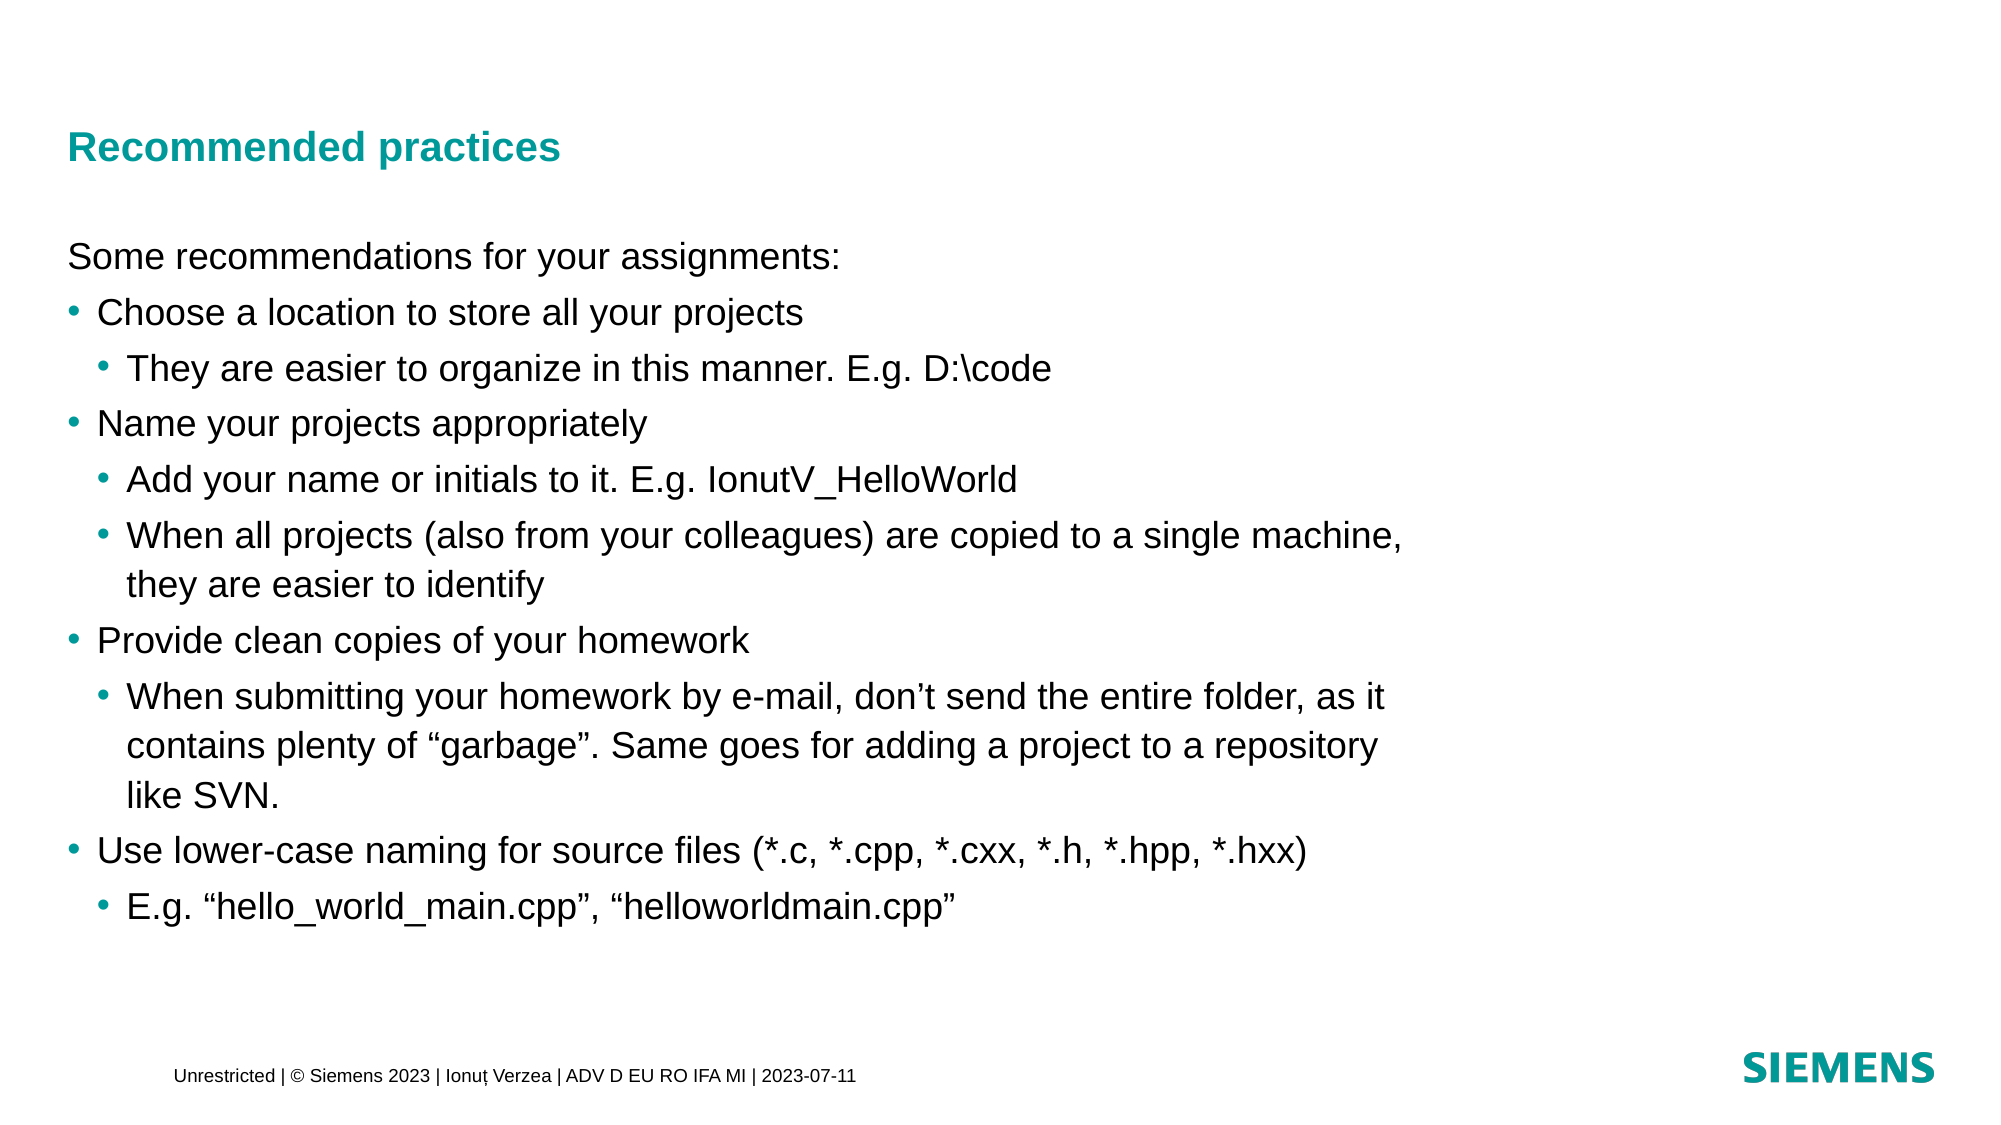

# Recommended practices
Some recommendations for your assignments:
Choose a location to store all your projects
They are easier to organize in this manner. E.g. D:\code
Name your projects appropriately
Add your name or initials to it. E.g. IonutV_HelloWorld
When all projects (also from your colleagues) are copied to a single machine, they are easier to identify
Provide clean copies of your homework
When submitting your homework by e-mail, don’t send the entire folder, as it contains plenty of “garbage”. Same goes for adding a project to a repository like SVN.
Use lower-case naming for source files (*.c, *.cpp, *.cxx, *.h, *.hpp, *.hxx)
E.g. “hello_world_main.cpp”, “helloworldmain.cpp”
Unrestricted | © Siemens 2023 | Ionuț Verzea | ADV D EU RO IFA MI | 2023-07-11